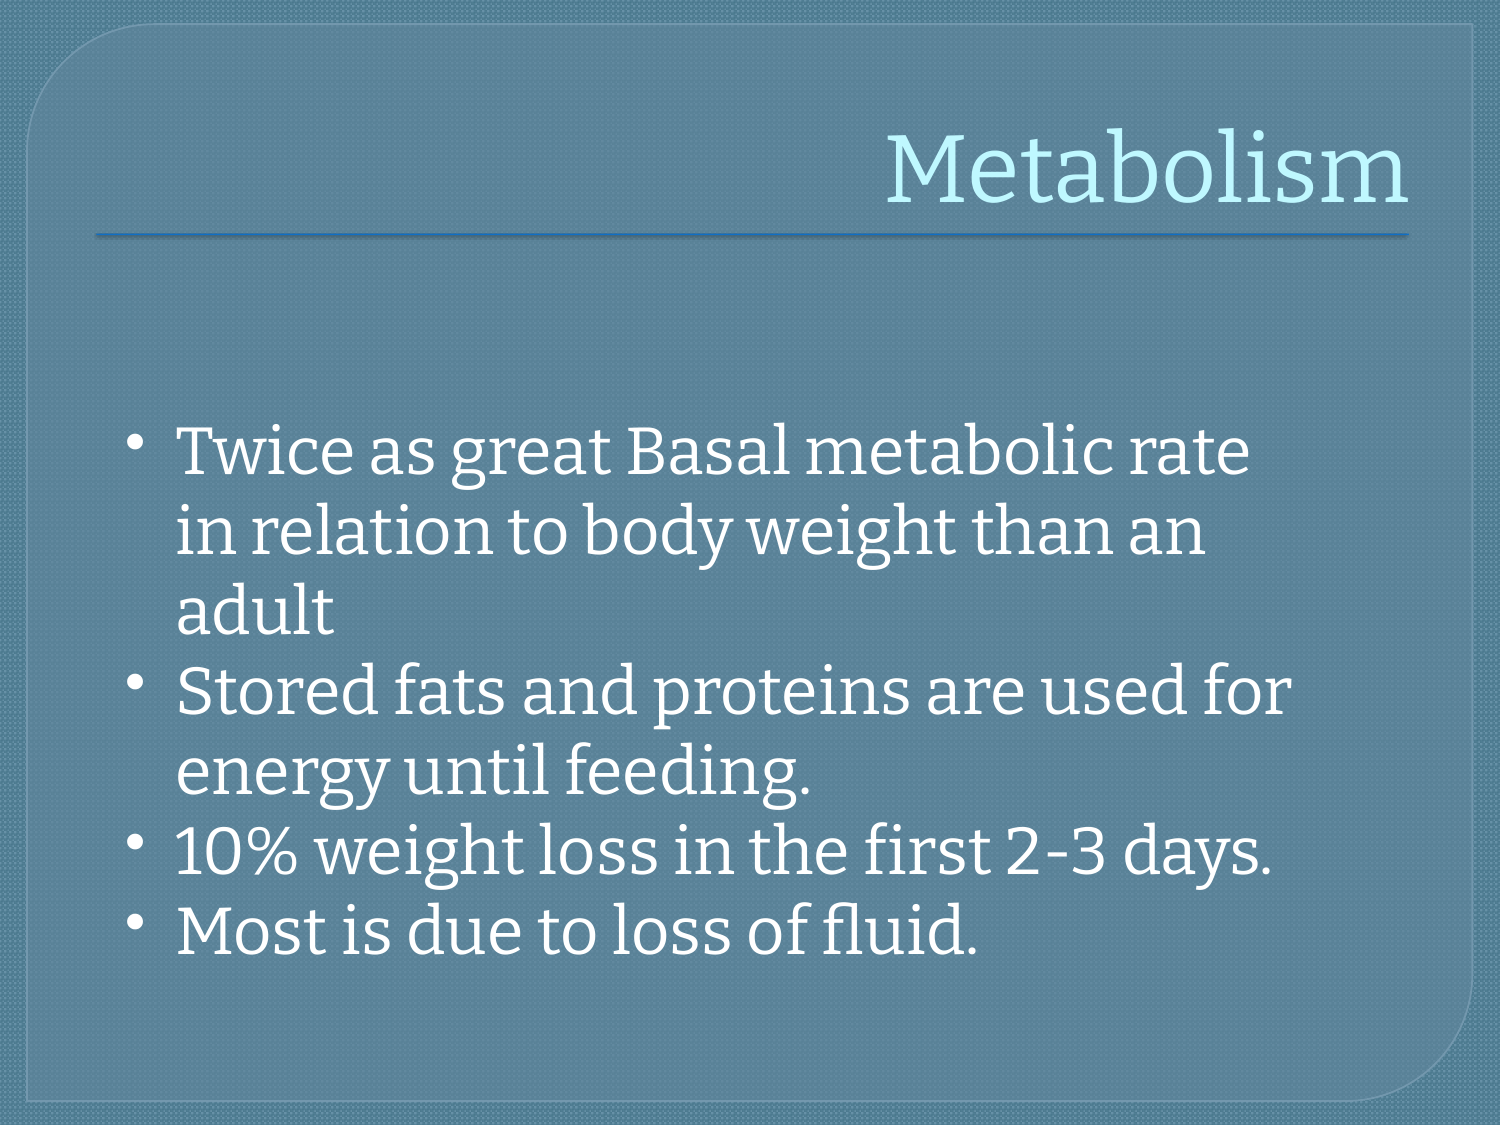

# Metabolism
Twice as great Basal metabolic rate in relation to body weight than an adult
Stored fats and proteins are used for energy until feeding.
10% weight loss in the first 2-3 days.
Most is due to loss of fluid.